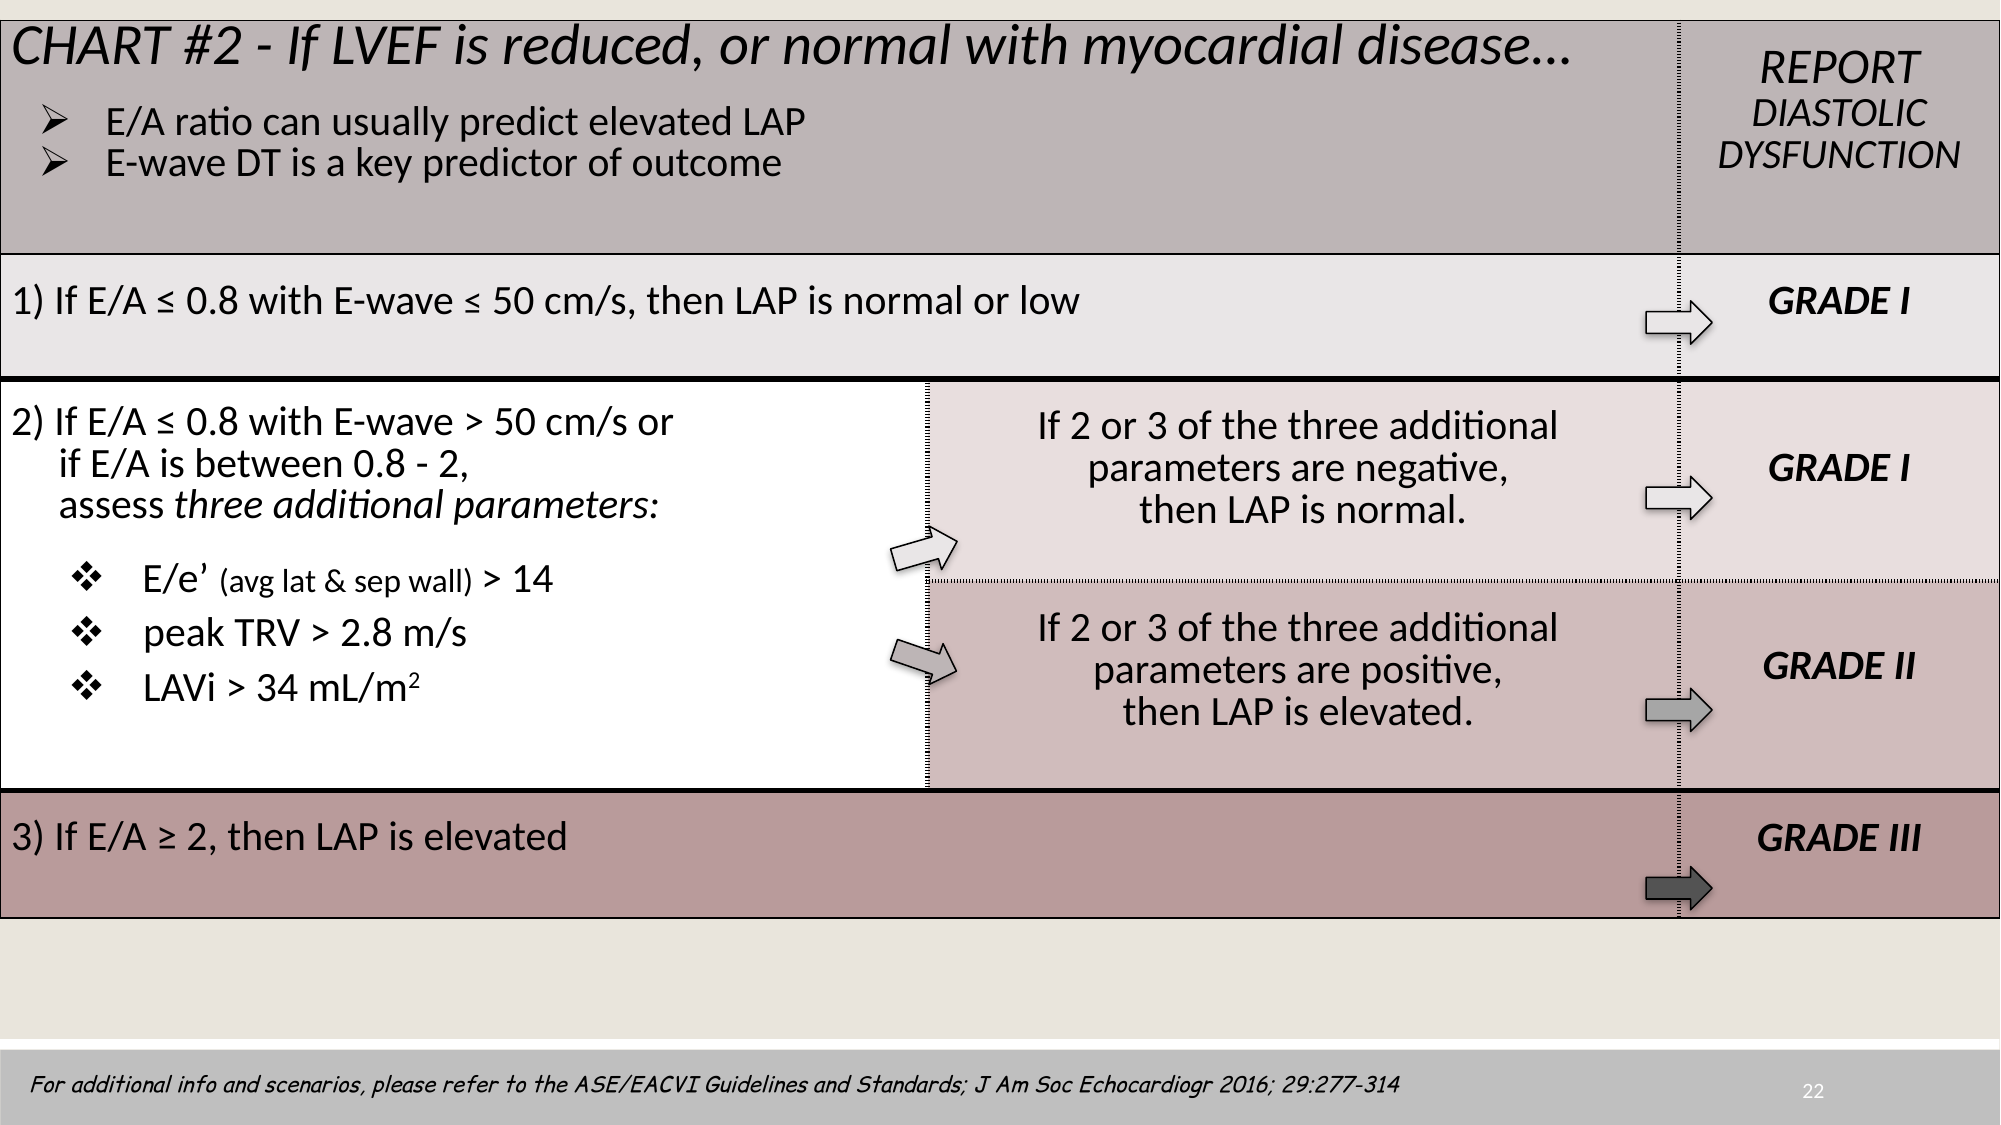

| CHART #2 - If LVEF is reduced, or normal with myocardial disease… E/A ratio can usually predict elevated LAP E-wave DT is a key predictor of outcome |  | REPORT DIASTOLIC DYSFUNCTION |
| --- | --- | --- |
| 1) If E/A ≤ 0.8 with E-wave ≤ 50 cm/s, then LAP is normal or low |  | GRADE I |
| 2) If E/A ≤ 0.8 with E-wave > 50 cm/s or if E/A is between 0.8 - 2, assess three additional parameters: E/e’ (avg lat & sep wall) > 14 peak TRV > 2.8 m/s LAVi > 34 mL/m2 | If 2 or 3 of the three additional parameters are negative, then LAP is normal. | GRADE I |
|  | If 2 or 3 of the three additional parameters are positive, then LAP is elevated. | GRADE II |
| 3) If E/A ≥ 2, then LAP is elevated |  | GRADE III |

22
For additional info and scenarios, please refer to the ASE/EACVI Guidelines and Standards; J Am Soc Echocardiogr 2016; 29:277-314